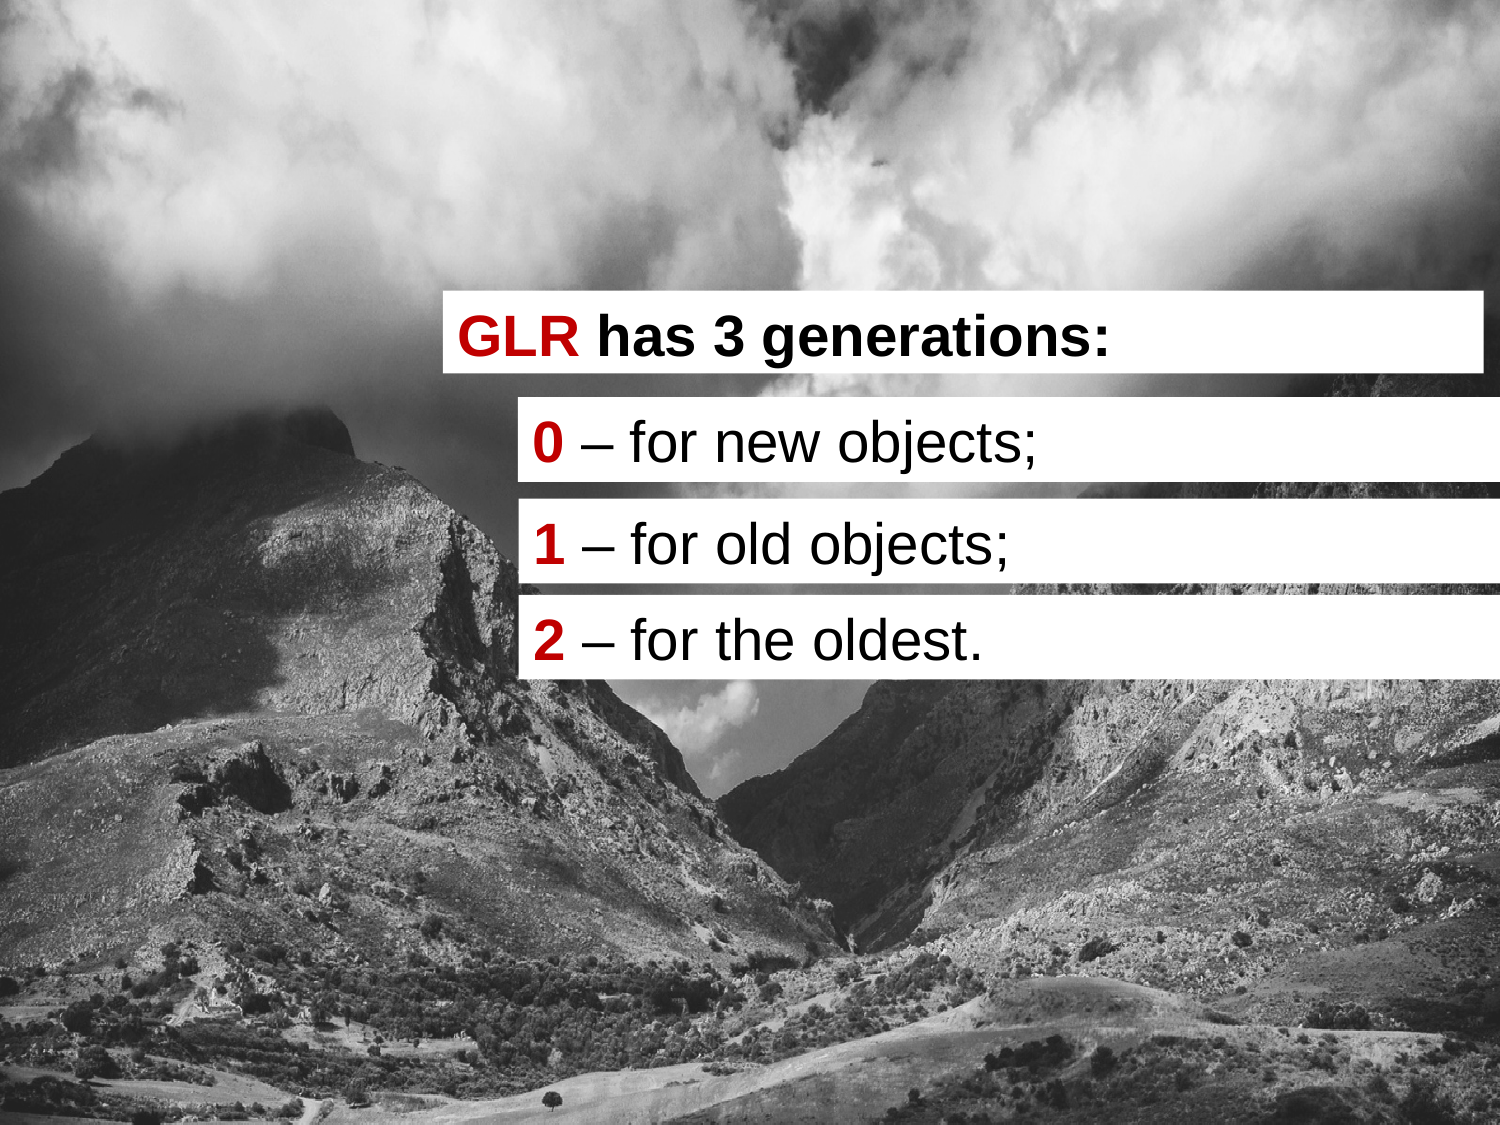

GLR has 3 generations:
0 – for new objects;
1 – for old objects;
2 – for the oldest.